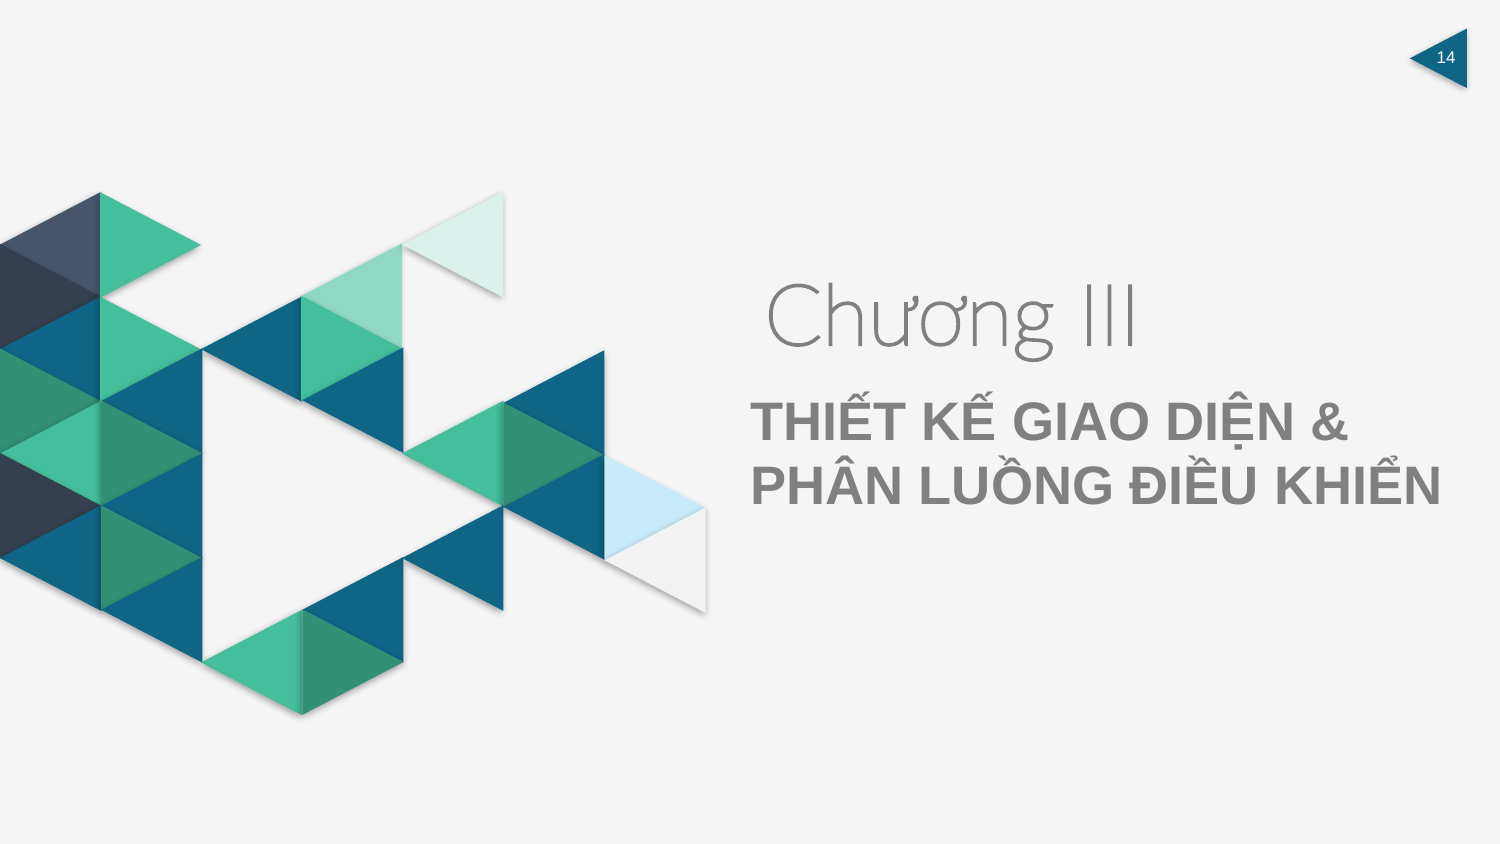

Chương III

THIẾT KẾ GIAO DIỆN & PHÂN LUỒNG ĐIỀU KHIỂN